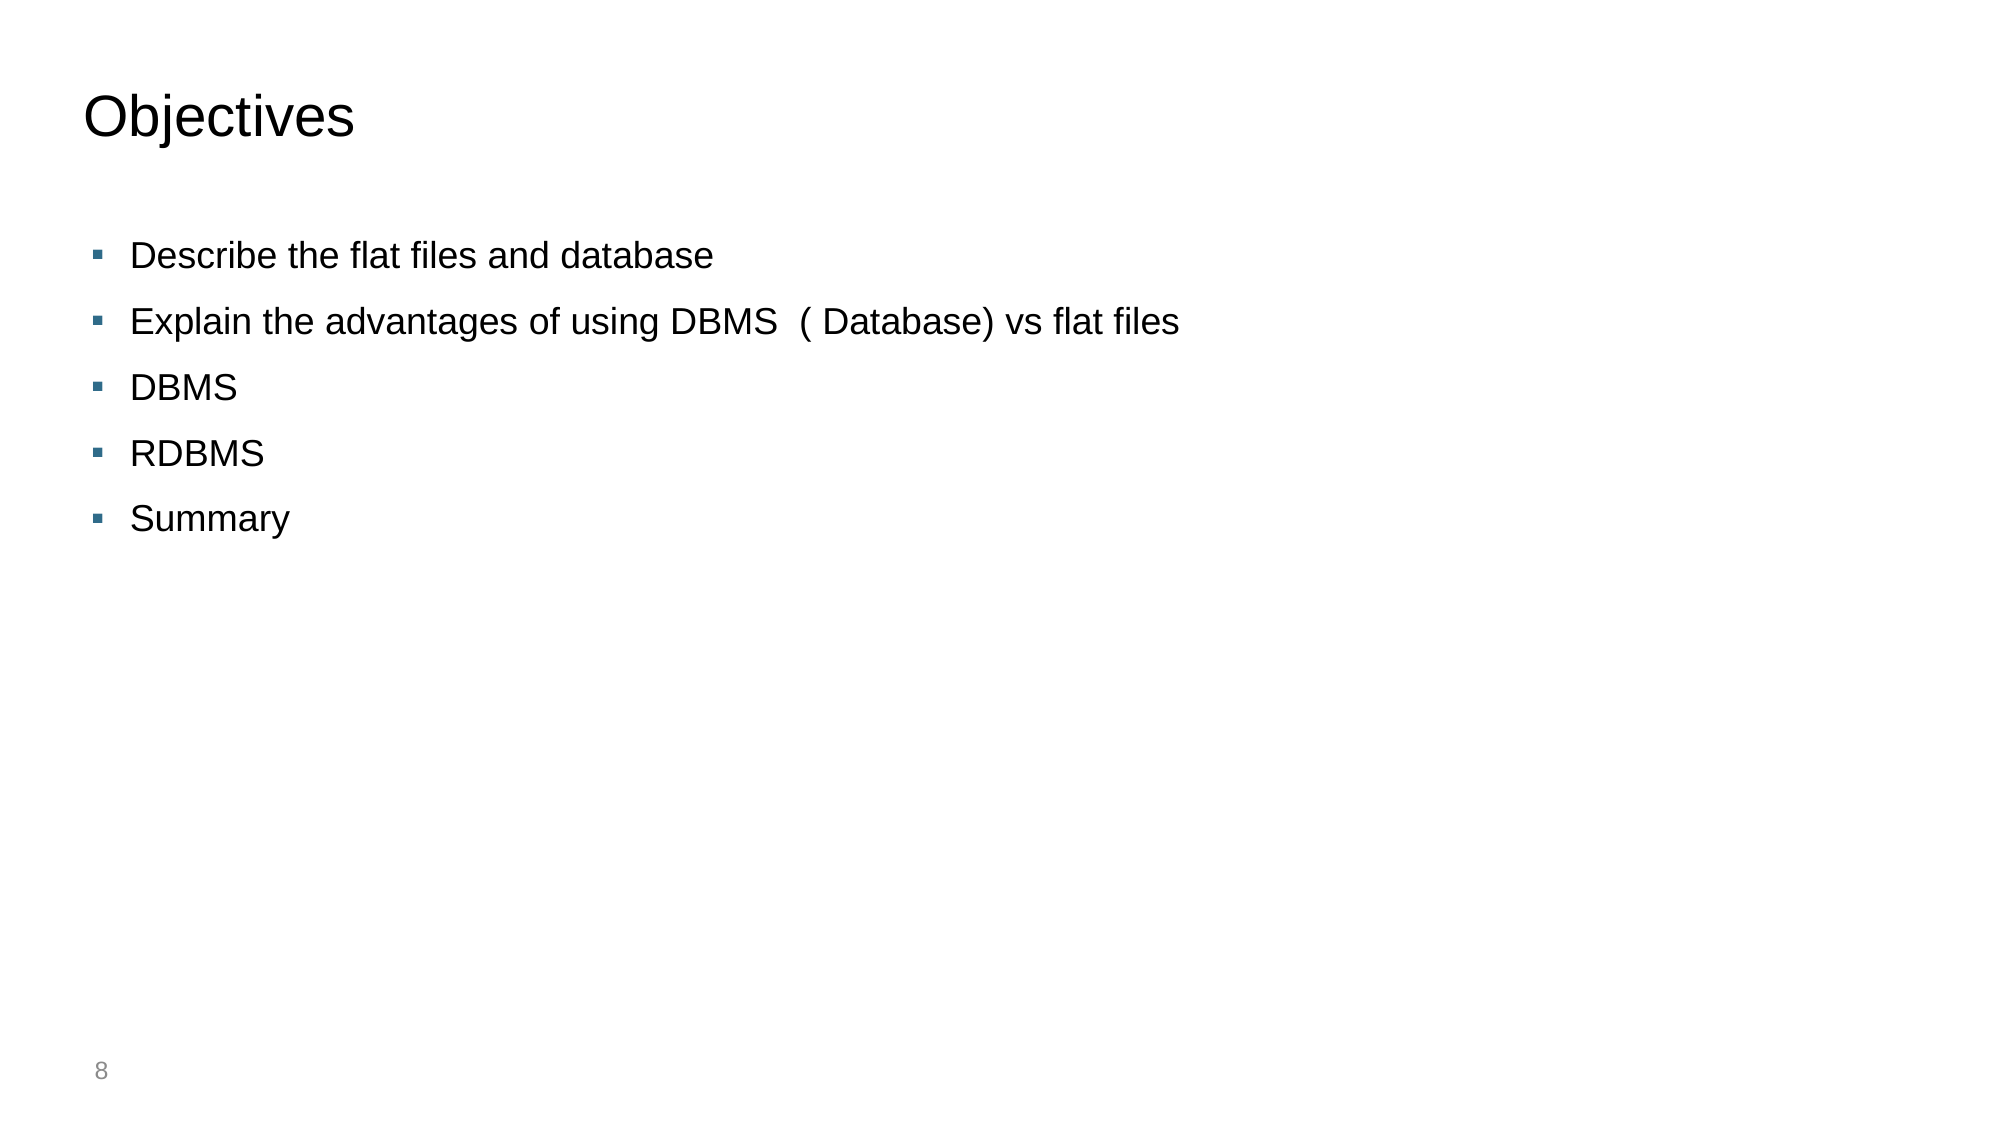

# Objectives
Describe the flat files and database
Explain the advantages of using DBMS  ( Database) vs flat files
DBMS
RDBMS
Summary
8